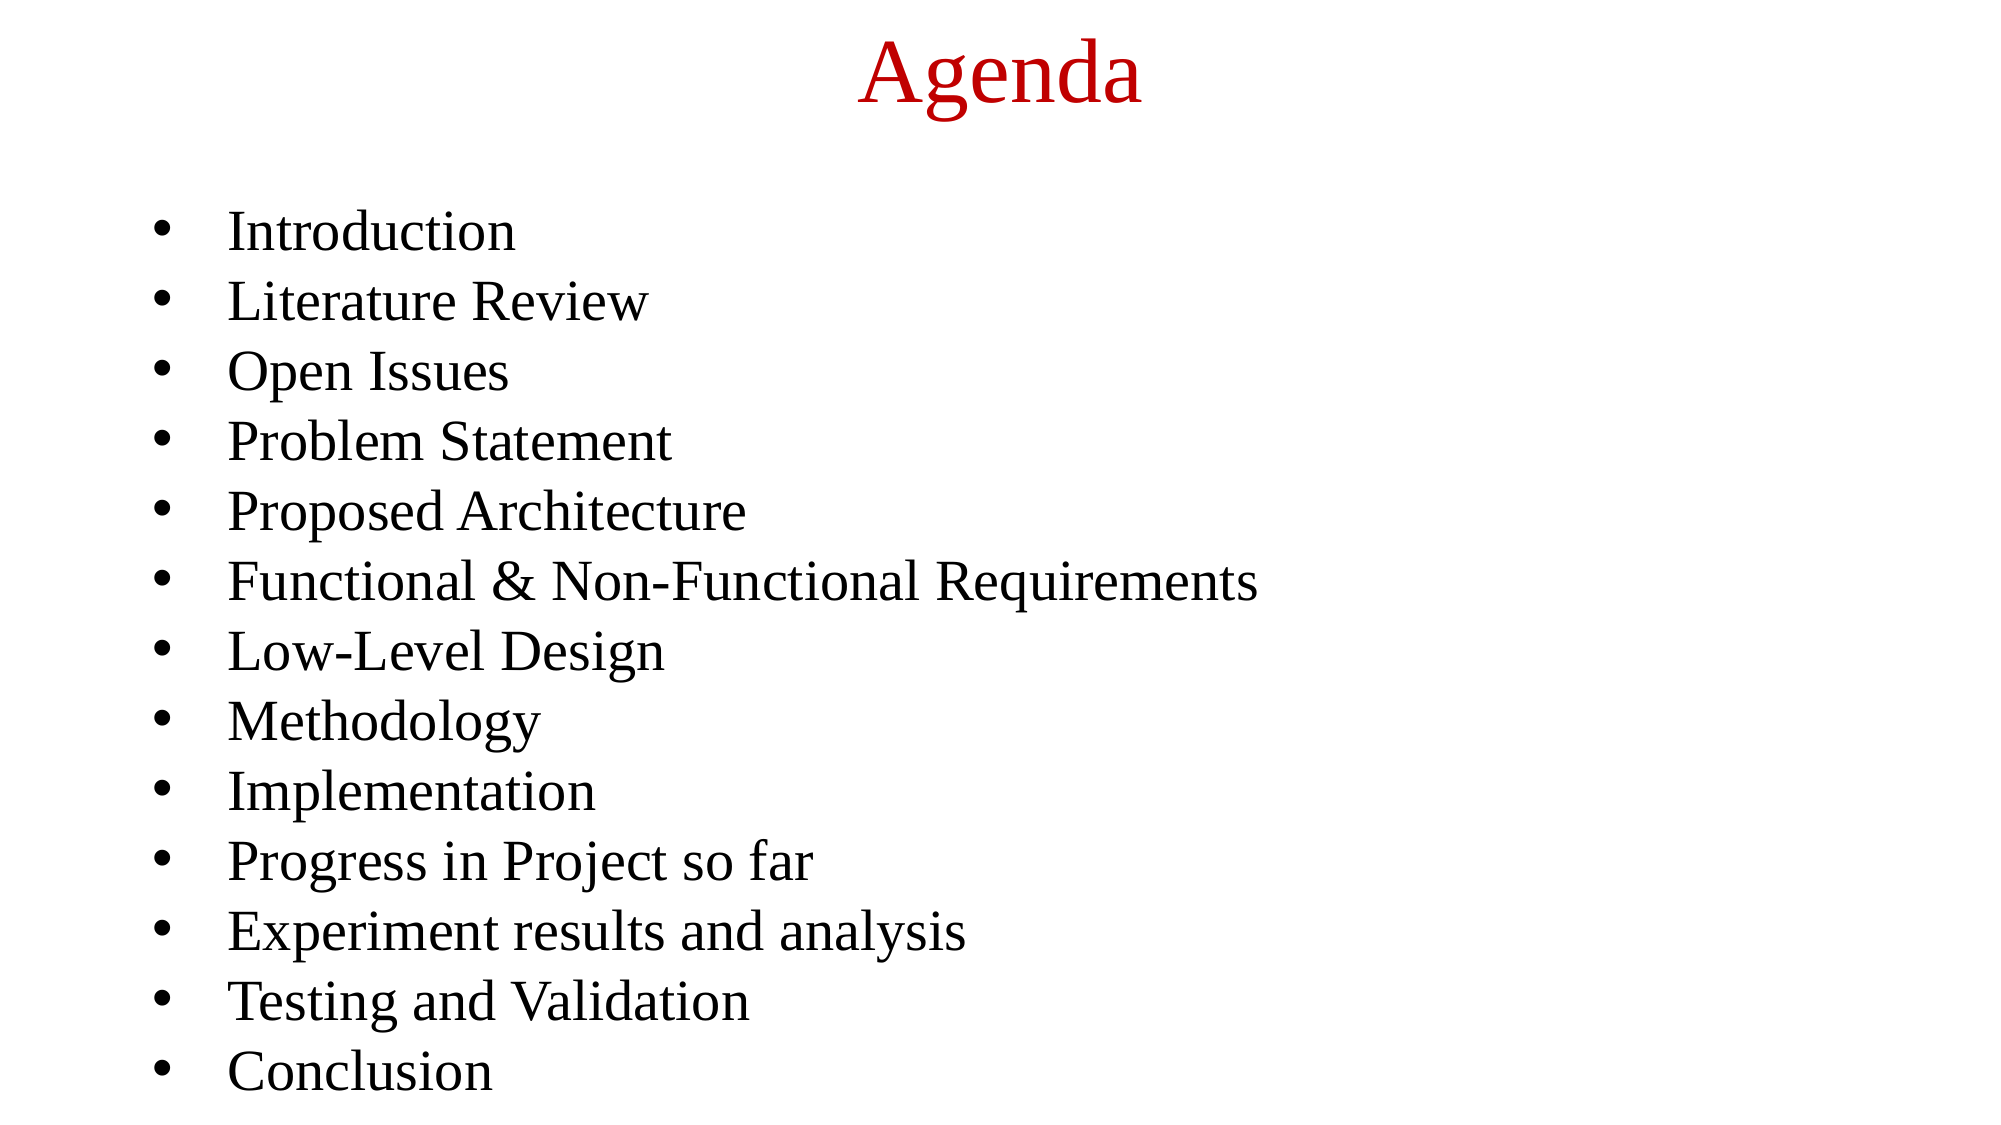

Agenda

Introduction
Literature Review
Open Issues
Problem Statement
Proposed Architecture
Functional & Non-Functional Requirements
Low-Level Design
Methodology
Implementation
Progress in Project so far
Experiment results and analysis
Testing and Validation
Conclusion